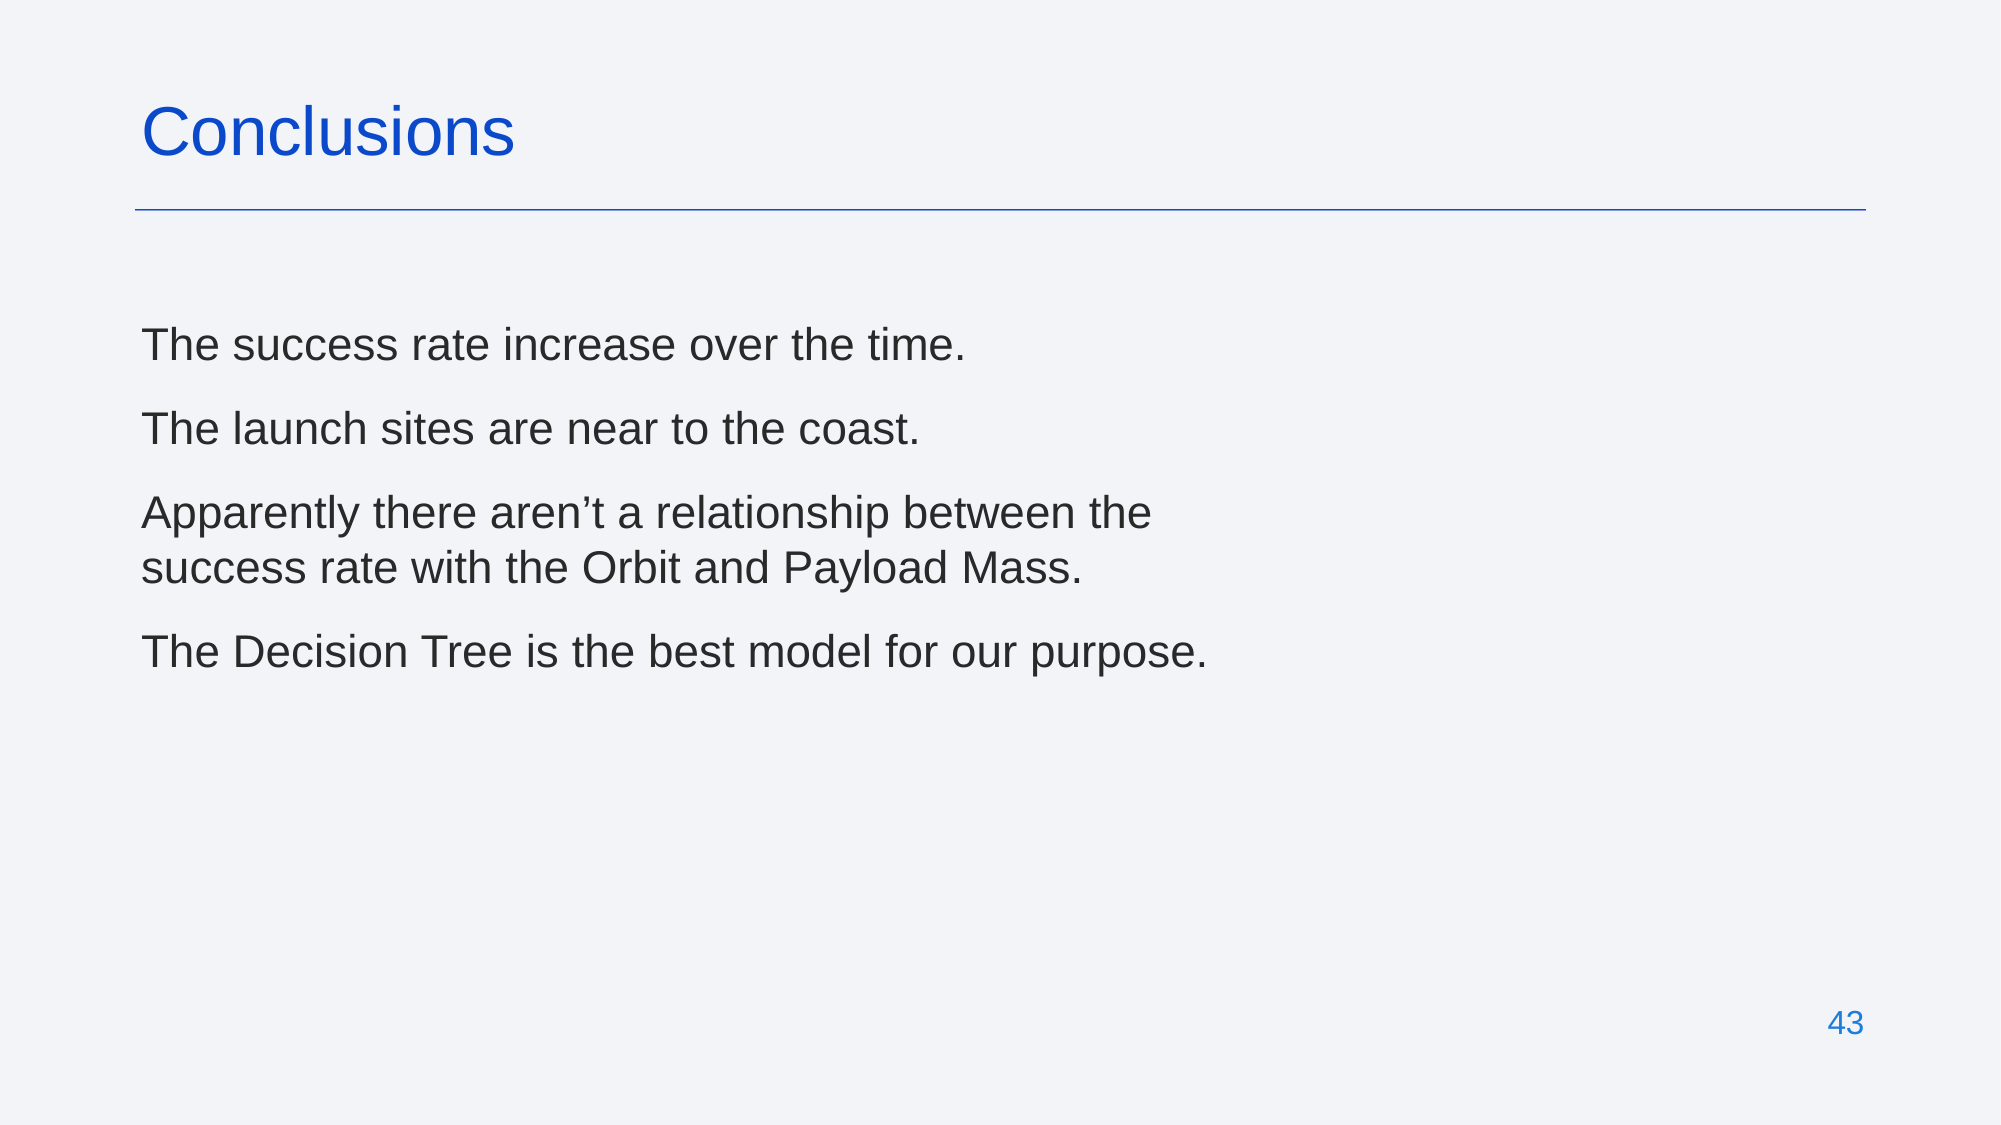

Conclusions
The success rate increase over the time.
The launch sites are near to the coast.
Apparently there aren’t a relationship between the success rate with the Orbit and Payload Mass.
The Decision Tree is the best model for our purpose.
43